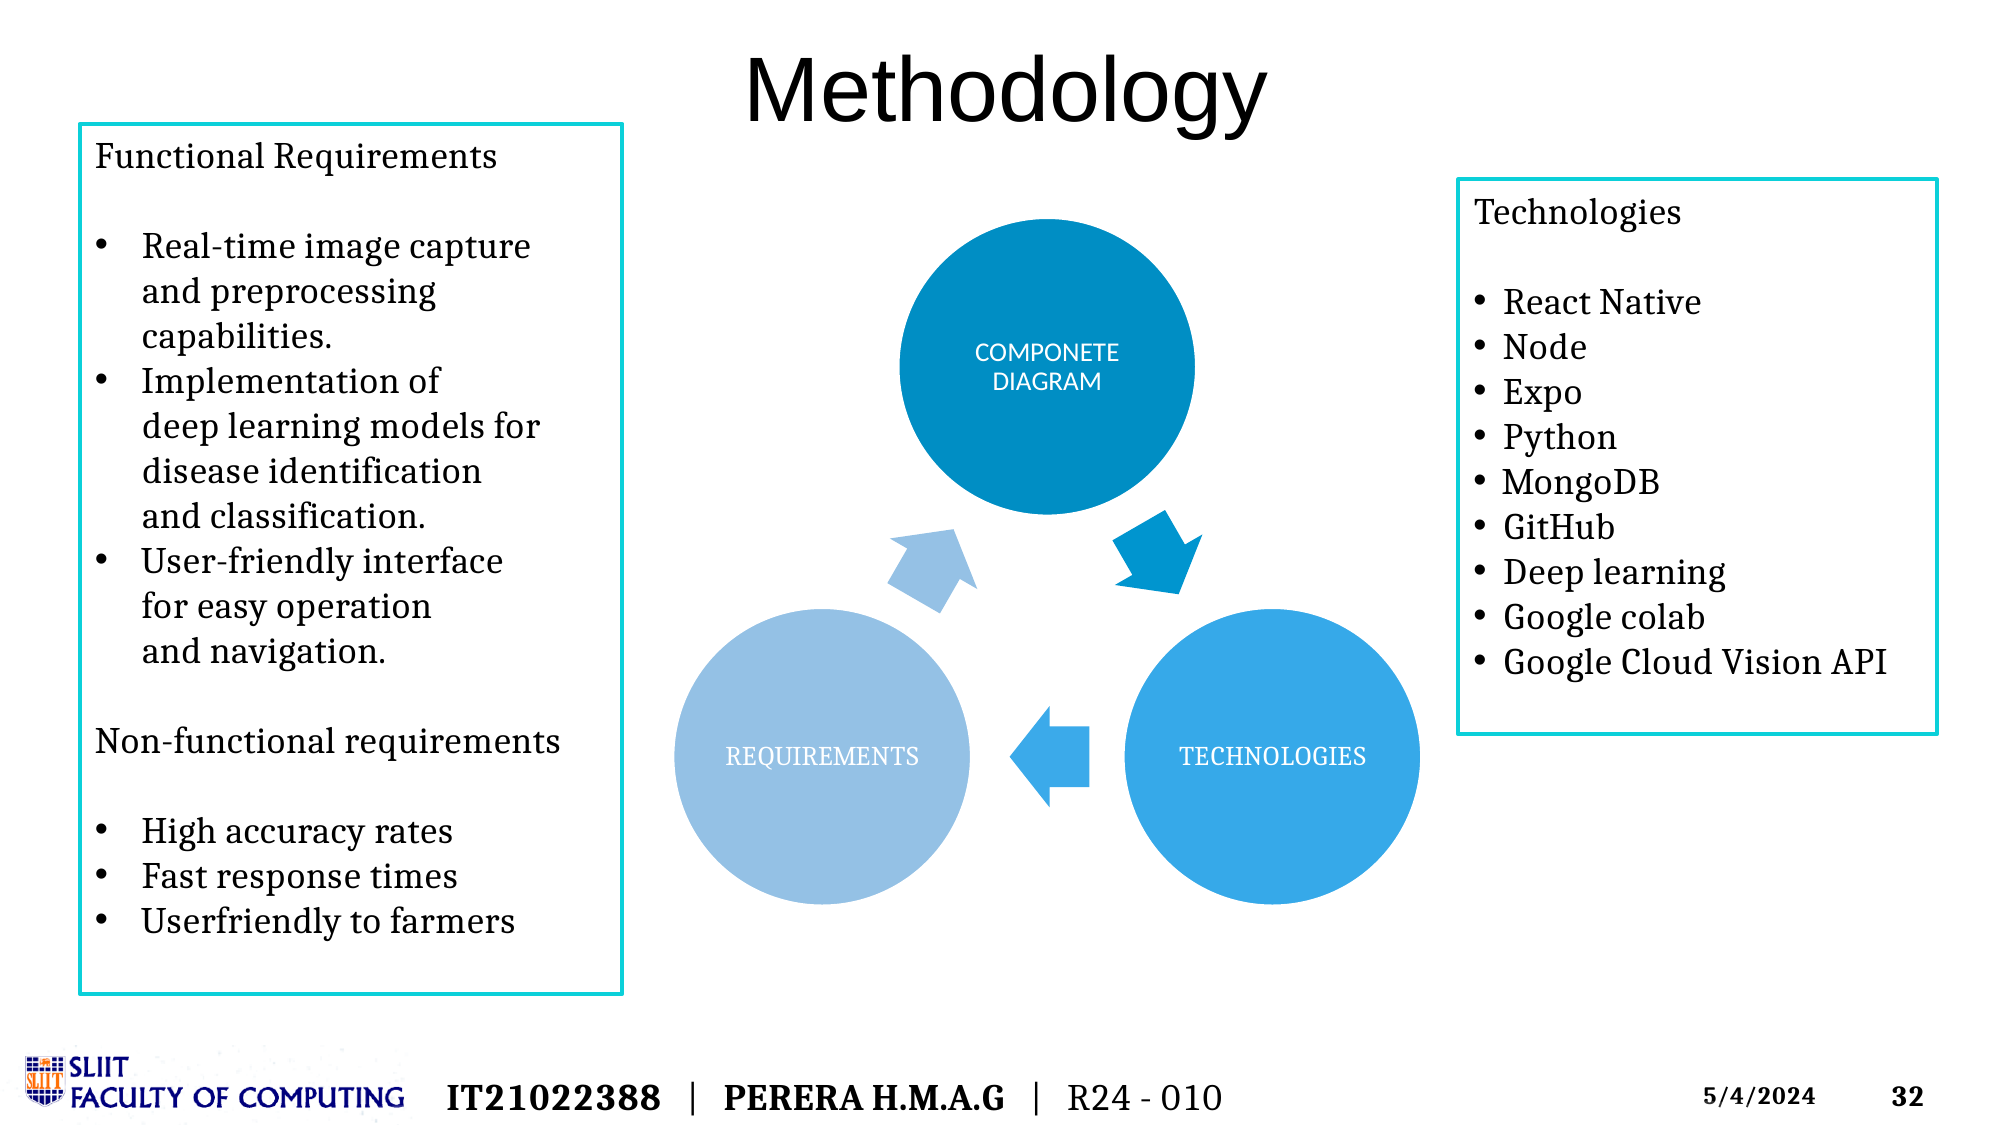

# Methodology
Functional Requirements

Real-time image capture and preprocessing capabilities.
Implementation of deep learning models for disease identification and classification.
User-friendly interface for easy operation and navigation.

Non-functional requirements

High accuracy rates
Fast response times
Userfriendly to farmers

Technologies

  React Native
  Node
  Expo
  Python
  MongoDB
  GitHub
  Deep learning
  Google colab
  Google Cloud Vision API

COMPONETE DIAGRAM

TECHNOLOGIES

REQUIREMENTS

IT21022388   |   PERERA H.M.A.G   |   R24 - 010